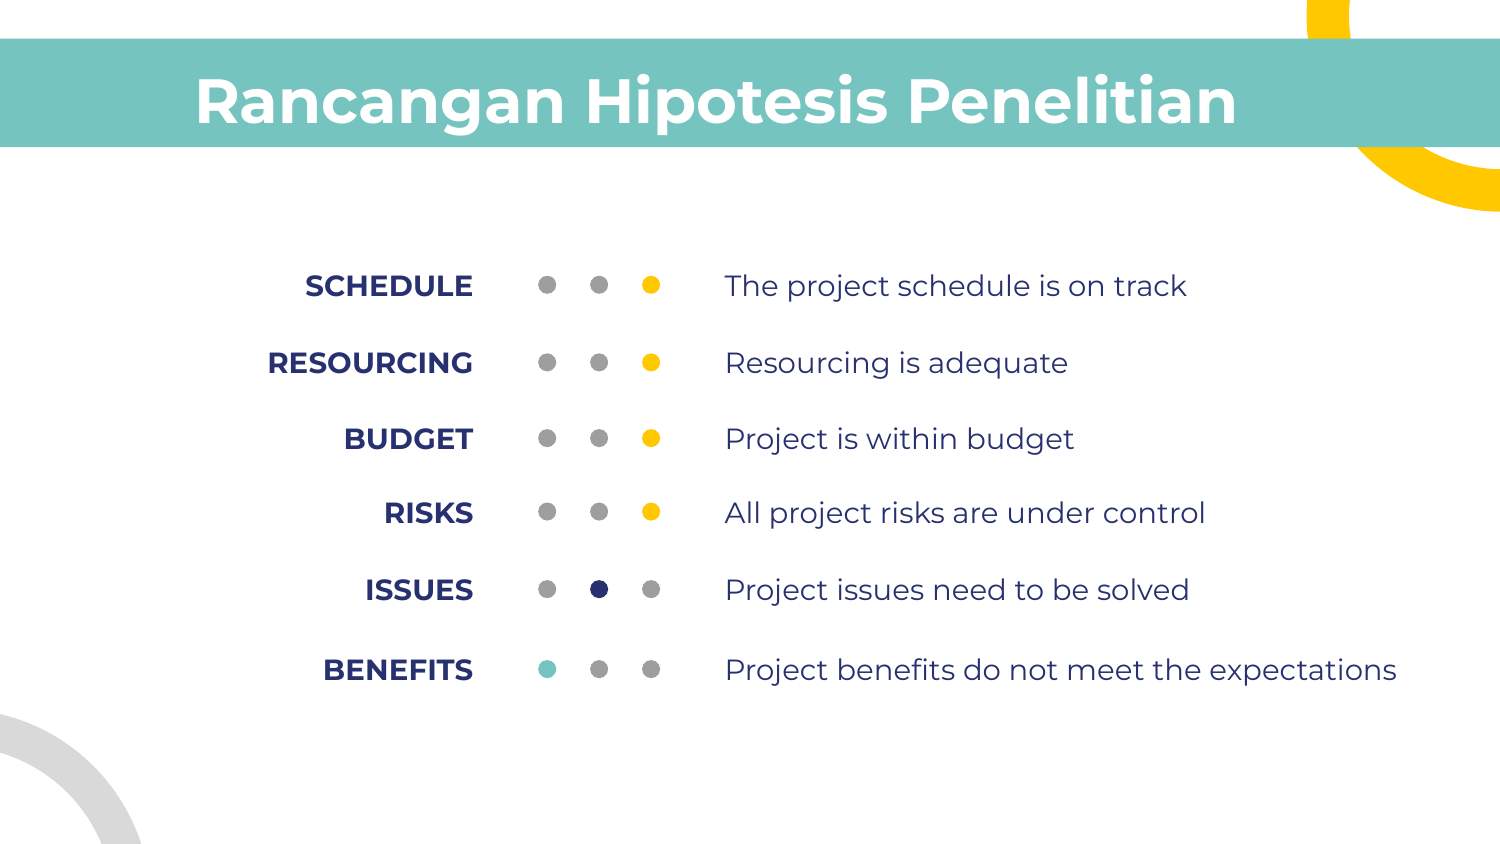

# Rancangan Hipotesis Penelitian
SCHEDULE
The project schedule is on track

Resourcing is adequate
RESOURCING

BUDGET
Project is within budget

RISKS
All project risks are under control

ISSUES
Project issues need to be solved

BENEFITS
Project benefits do not meet the expectations